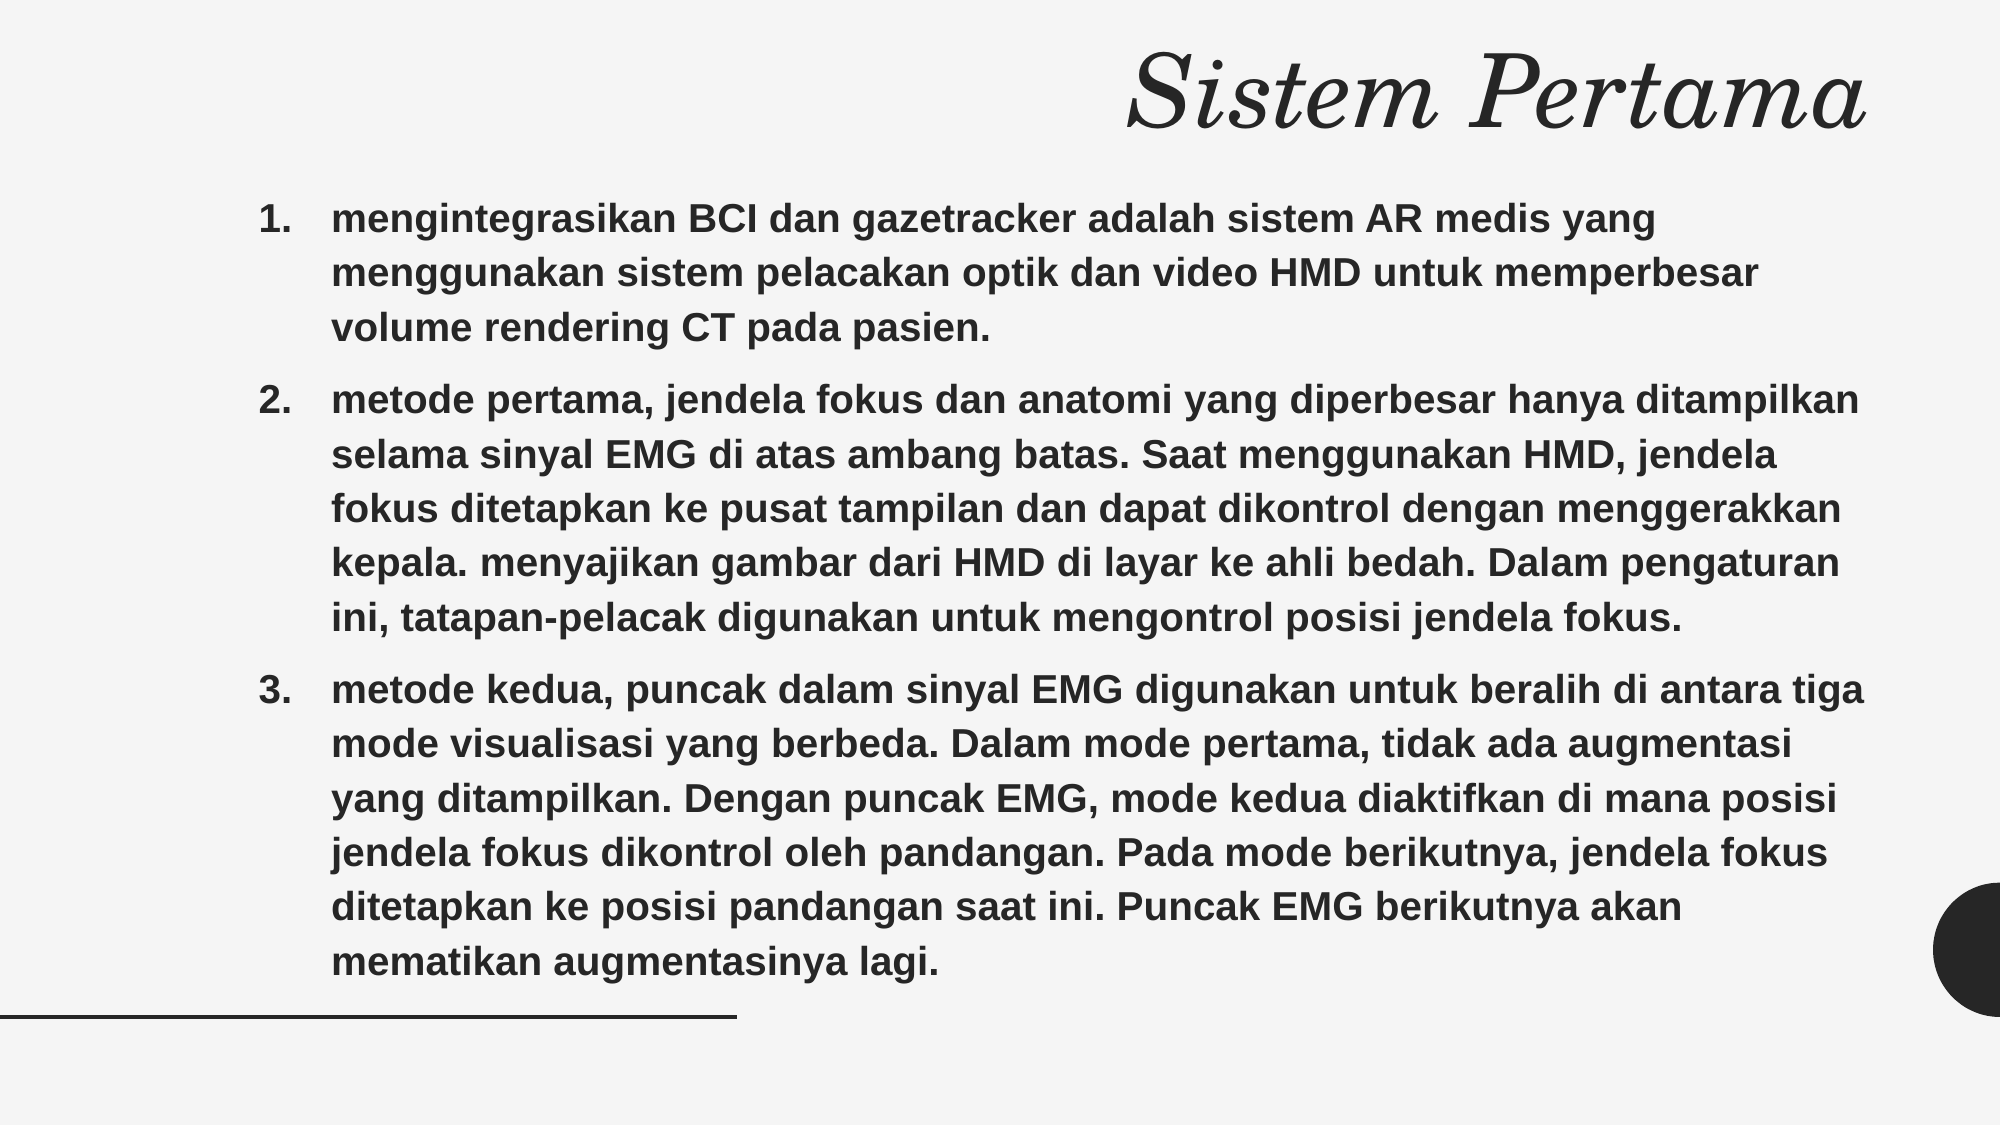

# Sistem Pertama
mengintegrasikan BCI dan gazetracker adalah sistem AR medis yang menggunakan sistem pelacakan optik dan video HMD untuk memperbesar volume rendering CT pada pasien.
metode pertama, jendela fokus dan anatomi yang diperbesar hanya ditampilkan selama sinyal EMG di atas ambang batas. Saat menggunakan HMD, jendela fokus ditetapkan ke pusat tampilan dan dapat dikontrol dengan menggerakkan kepala. menyajikan gambar dari HMD di layar ke ahli bedah. Dalam pengaturan ini, tatapan-pelacak digunakan untuk mengontrol posisi jendela fokus.
metode kedua, puncak dalam sinyal EMG digunakan untuk beralih di antara tiga mode visualisasi yang berbeda. Dalam mode pertama, tidak ada augmentasi yang ditampilkan. Dengan puncak EMG, mode kedua diaktifkan di mana posisi jendela fokus dikontrol oleh pandangan. Pada mode berikutnya, jendela fokus ditetapkan ke posisi pandangan saat ini. Puncak EMG berikutnya akan mematikan augmentasinya lagi.